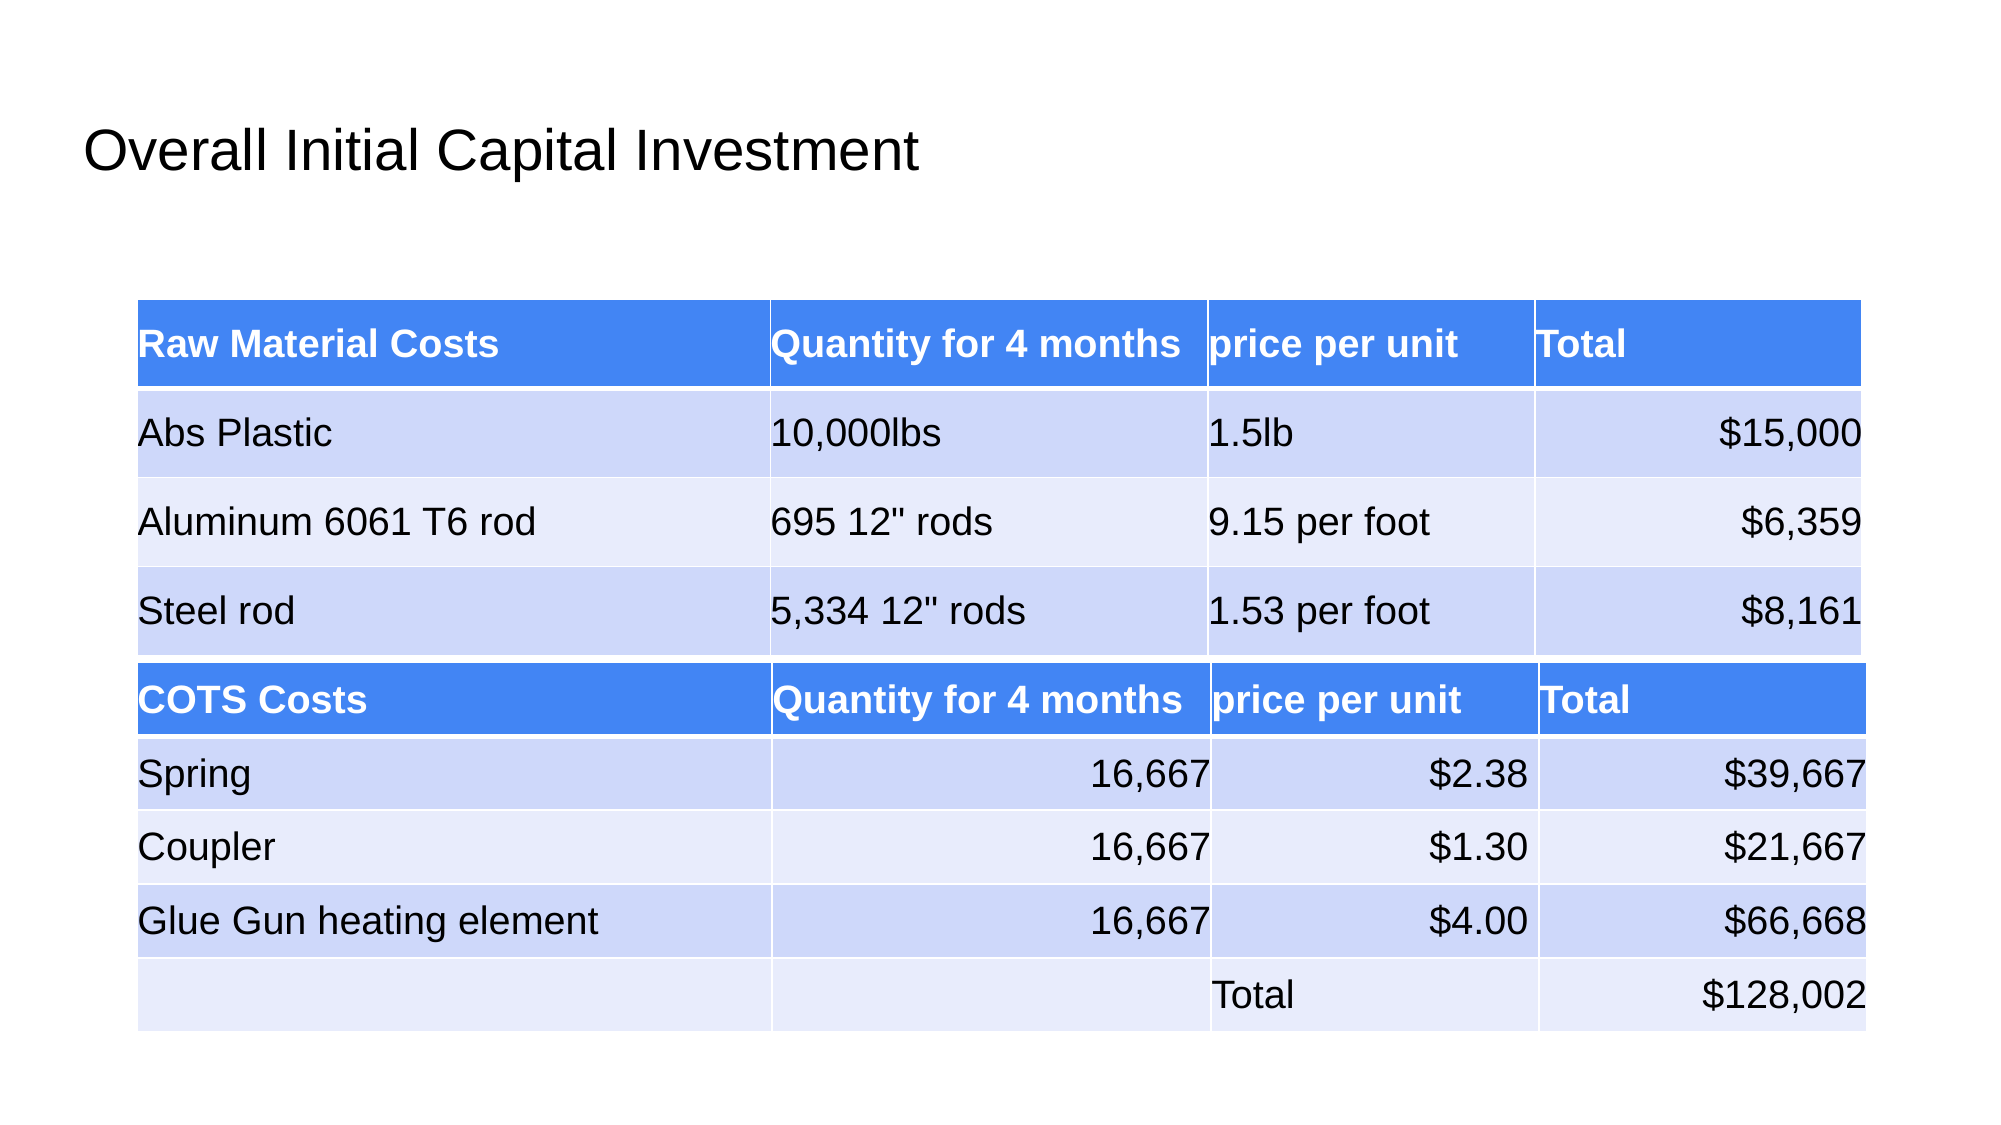

# Overall Initial Capital Investment
| Raw Material Costs | Quantity for 4 months | price per unit | Total |
| --- | --- | --- | --- |
| Abs Plastic | 10,000lbs | 1.5lb | $15,000 |
| Aluminum 6061 T6 rod | 695 12" rods | 9.15 per foot | $6,359 |
| Steel rod | 5,334 12" rods | 1.53 per foot | $8,161 |
| COTS Costs | Quantity for 4 months | price per unit | Total |
| --- | --- | --- | --- |
| Spring | 16,667 | $2.38 | $39,667 |
| Coupler | 16,667 | $1.30 | $21,667 |
| Glue Gun heating element | 16,667 | $4.00 | $66,668 |
|  |  | Total | $128,002 |